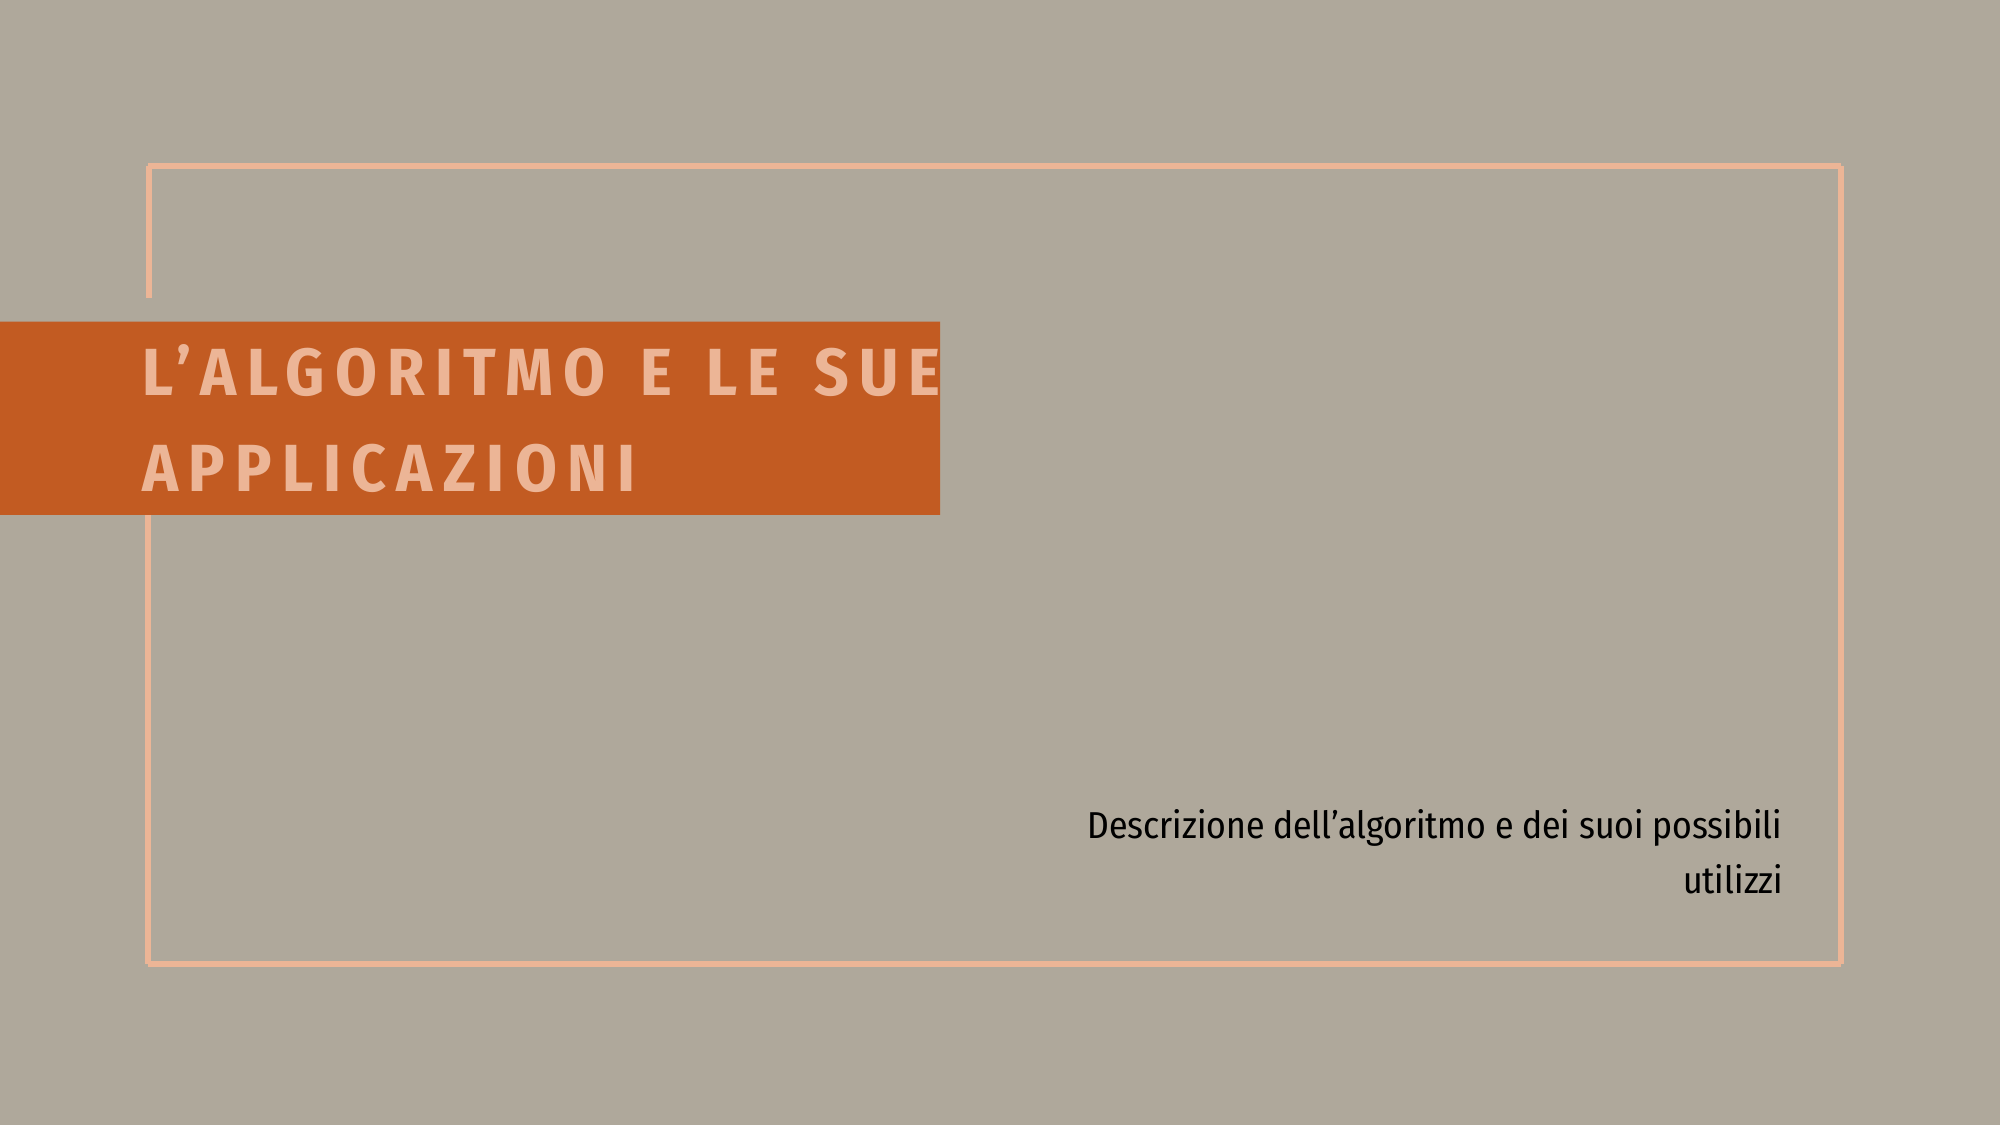

L’ALGORITMO E LE SUE APPLICAZIONI

Descrizione dell’algoritmo e dei suoi possibili utilizzi